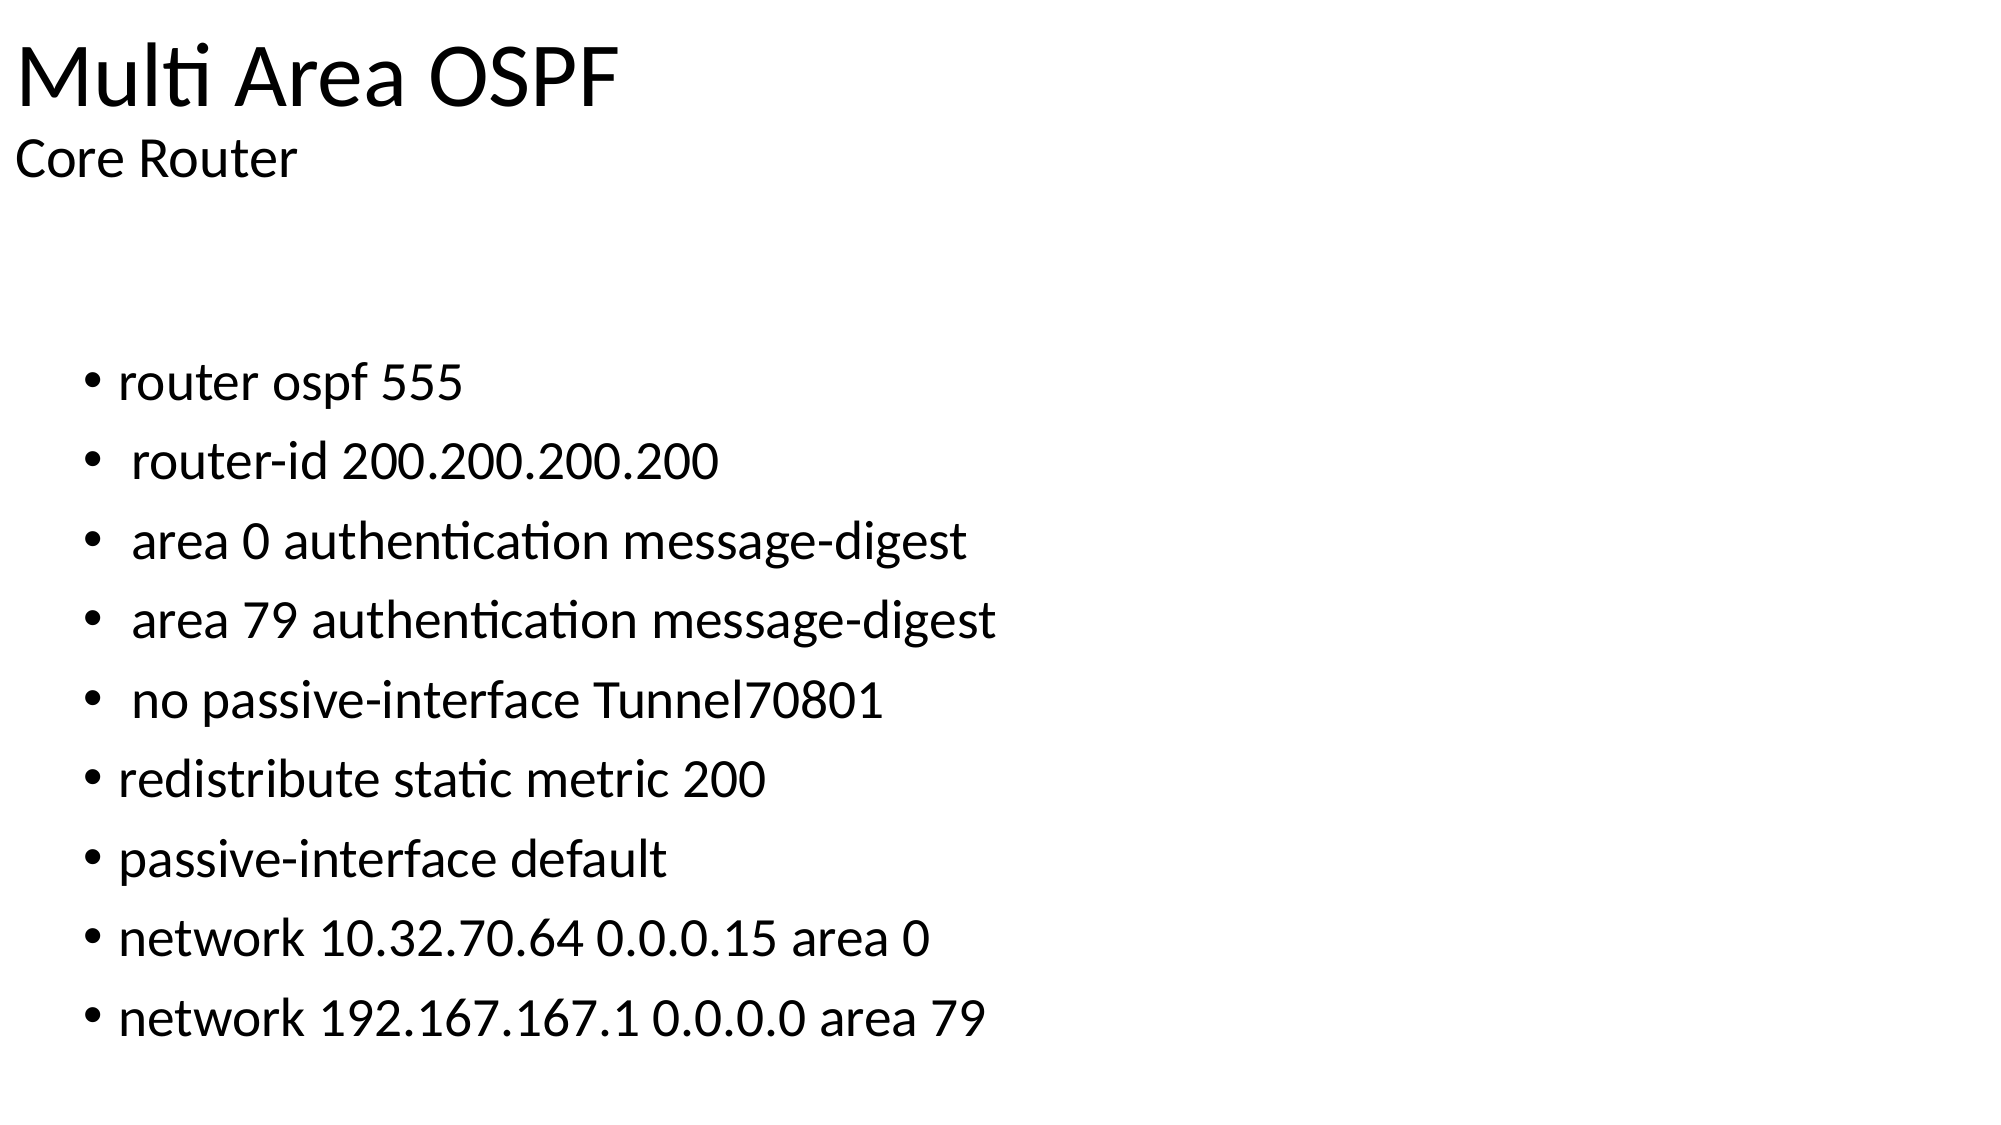

# Multi Area OSPF Core Router

router ospf 555
 router-id 200.200.200.200
 area 0 authentication message-digest
 area 79 authentication message-digest
 no passive-interface Tunnel70801
redistribute static metric 200
passive-interface default
network 10.32.70.64 0.0.0.15 area 0
network 192.167.167.1 0.0.0.0 area 79